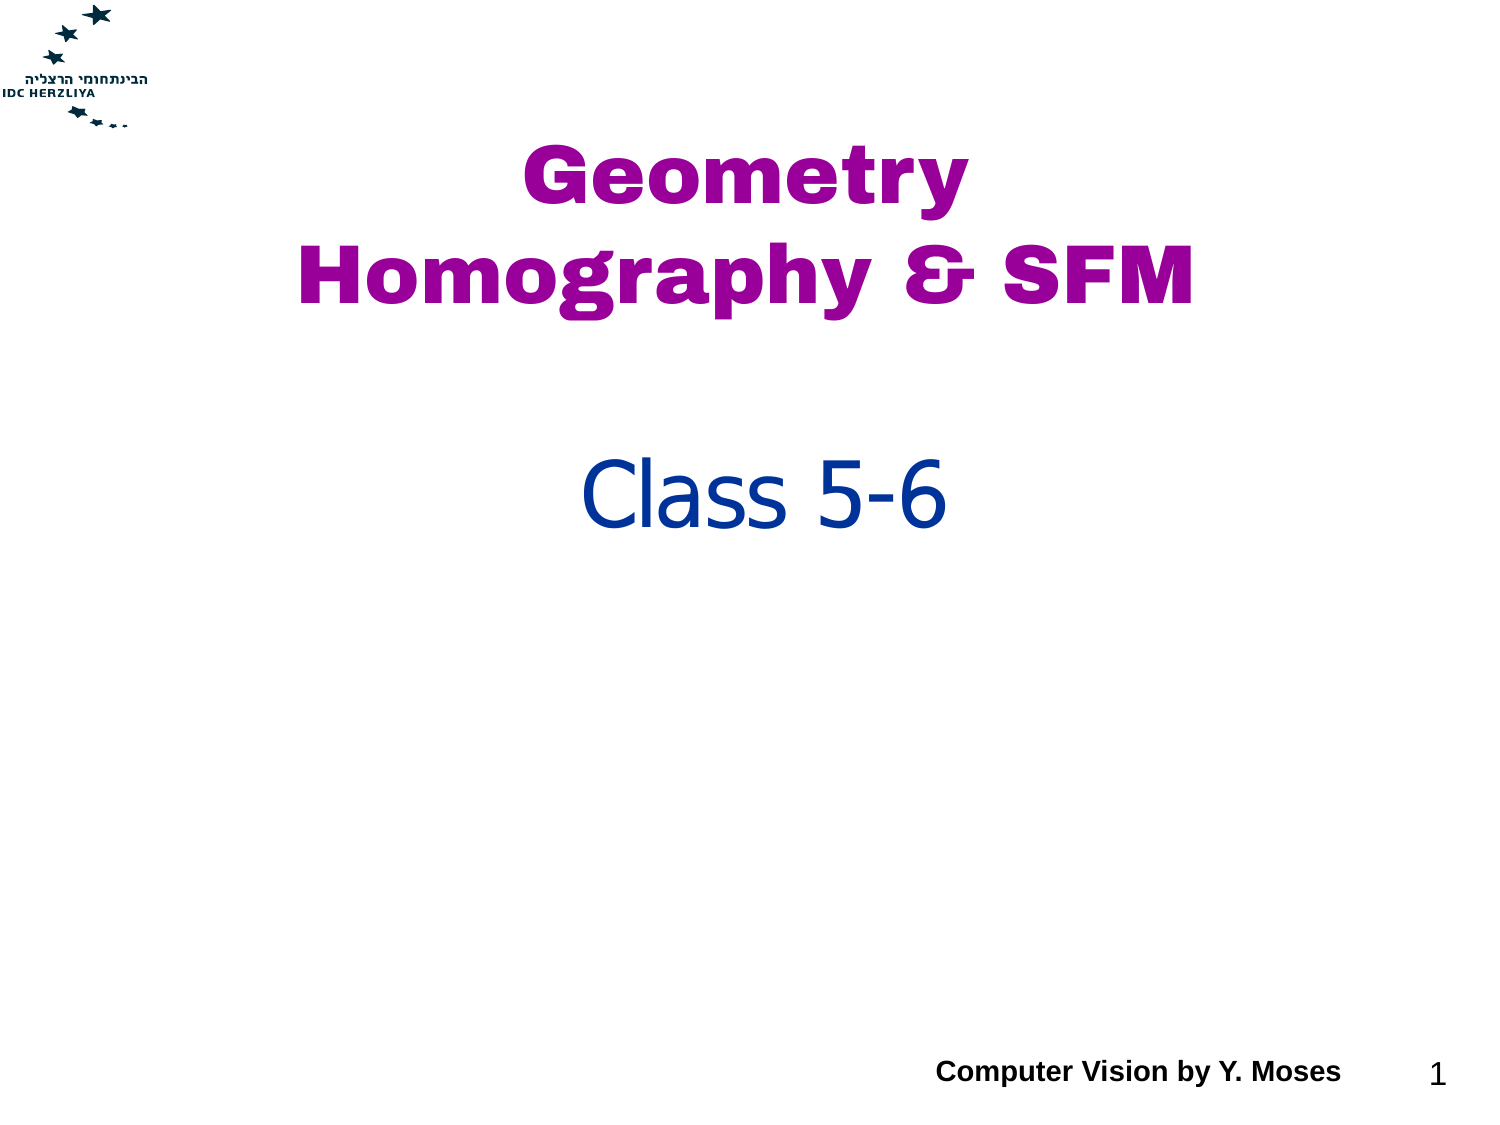

# Geometry Homography & SFM
Class 5-6
Computer Vision by Y. Moses
1